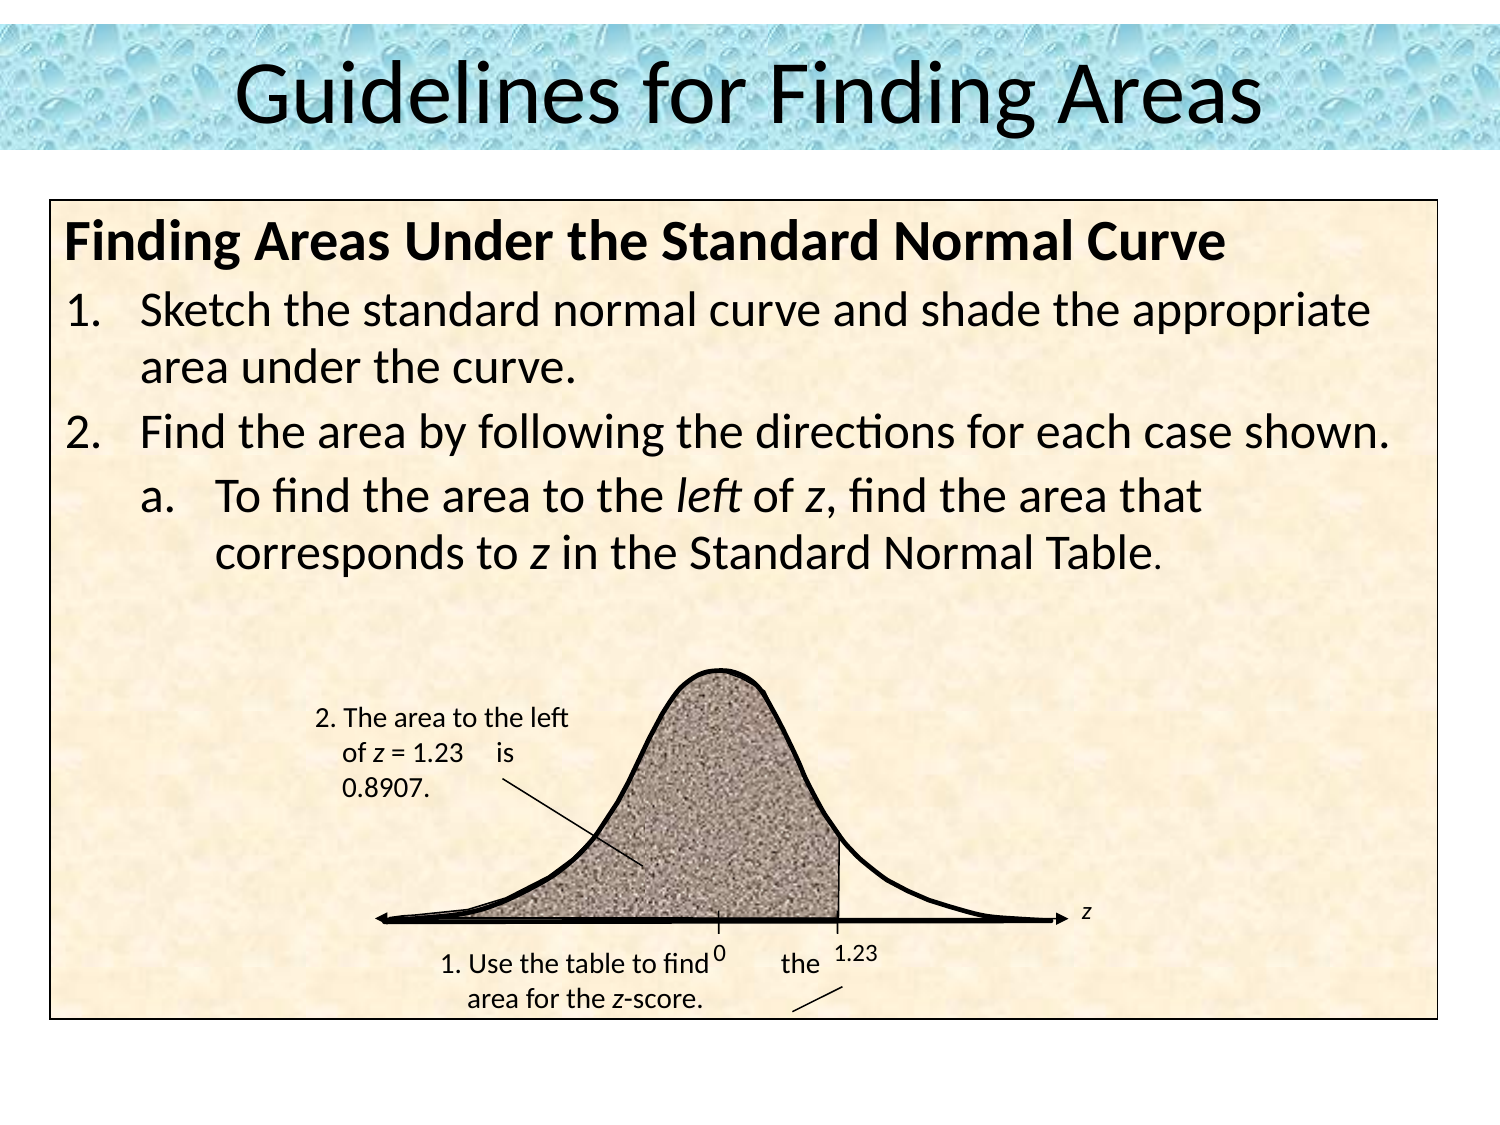

# Guidelines for Finding Areas
Finding Areas Under the Standard Normal Curve
Sketch the standard normal curve and shade the appropriate area under the curve.
Find the area by following the directions for each case shown.
To find the area to the left of z, find the area that corresponds to z in the Standard Normal Table.

z

0
1.23

2. The area to the left of z = 1.23     is 0.8907.

1. Use the table to find           the area for the z-score.